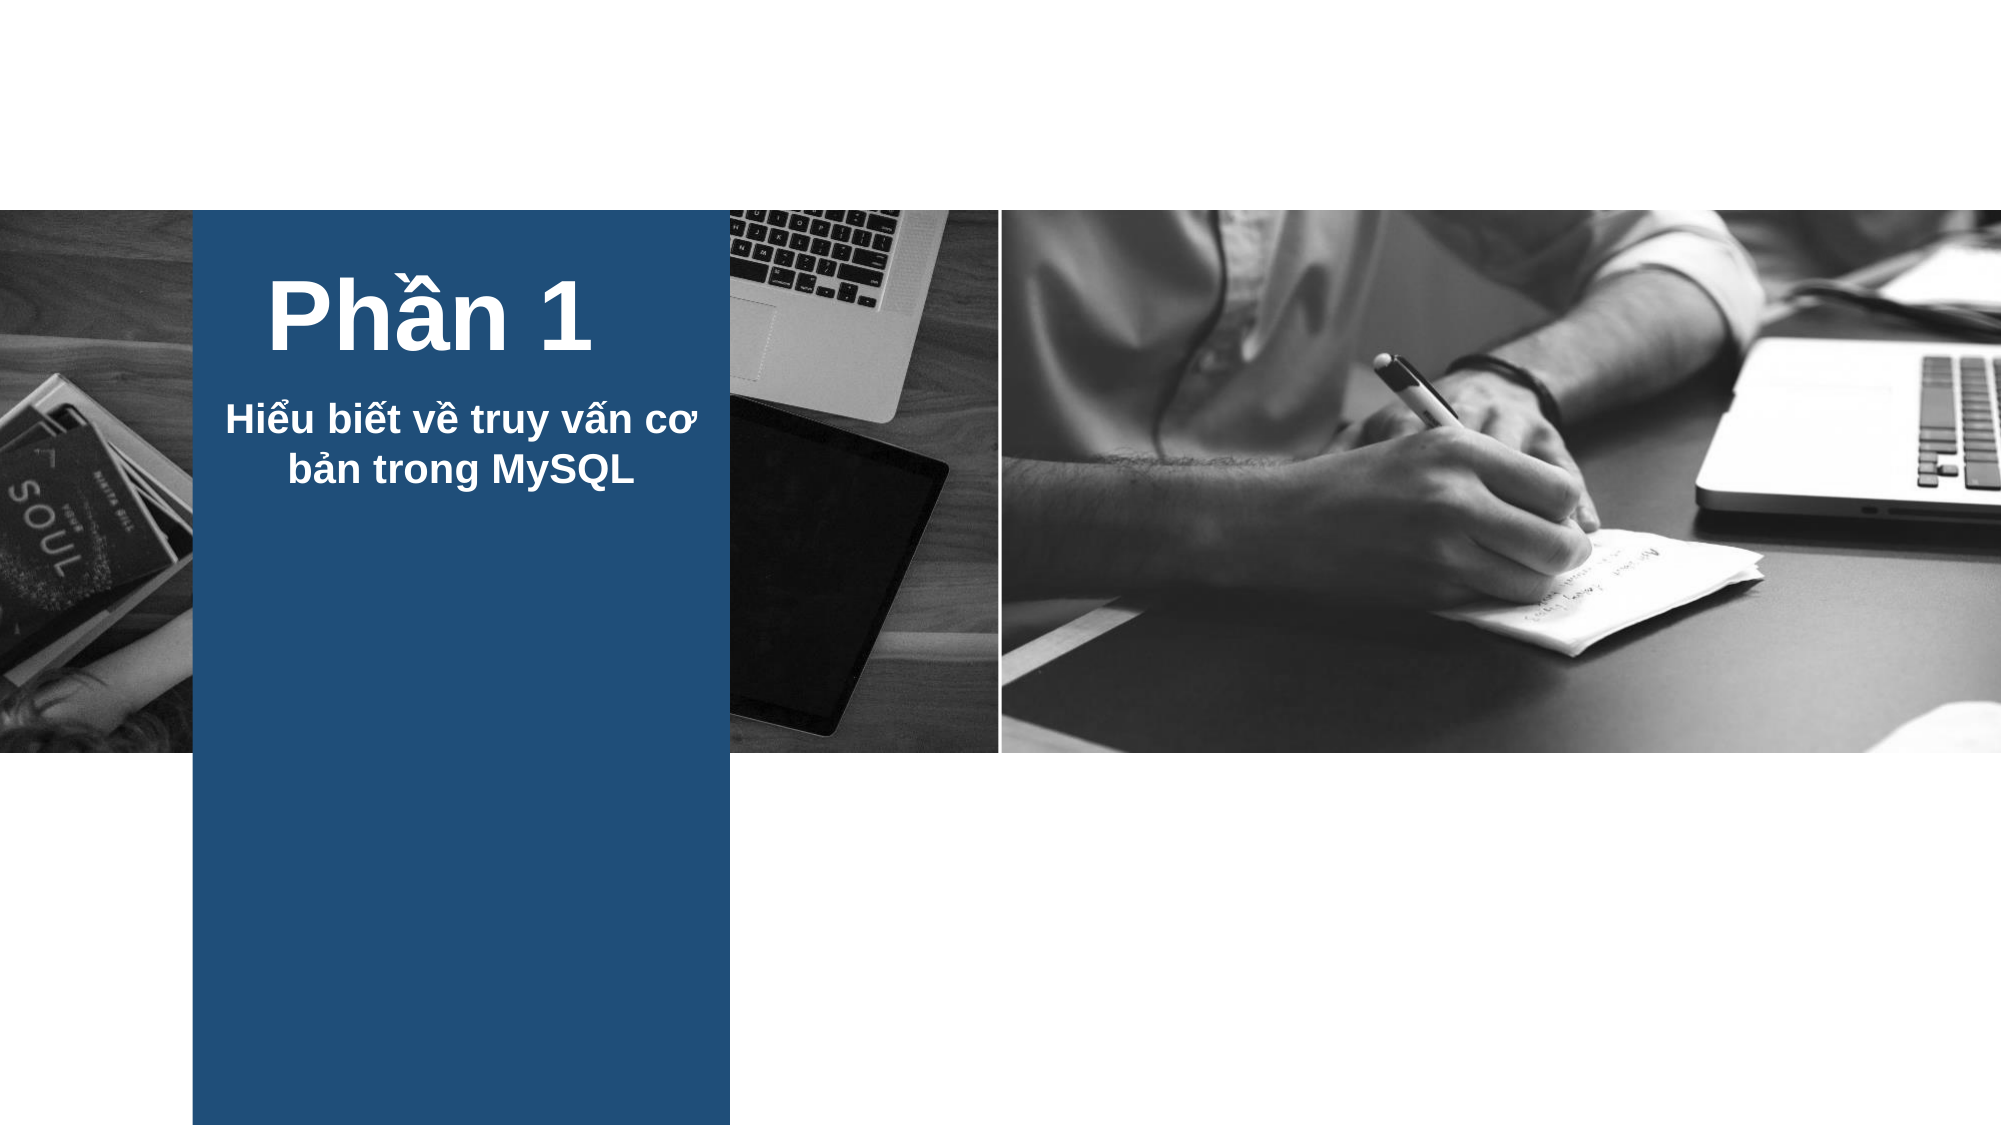

Phần 1
Hiểu biết về truy vấn cơ bản trong MySQL